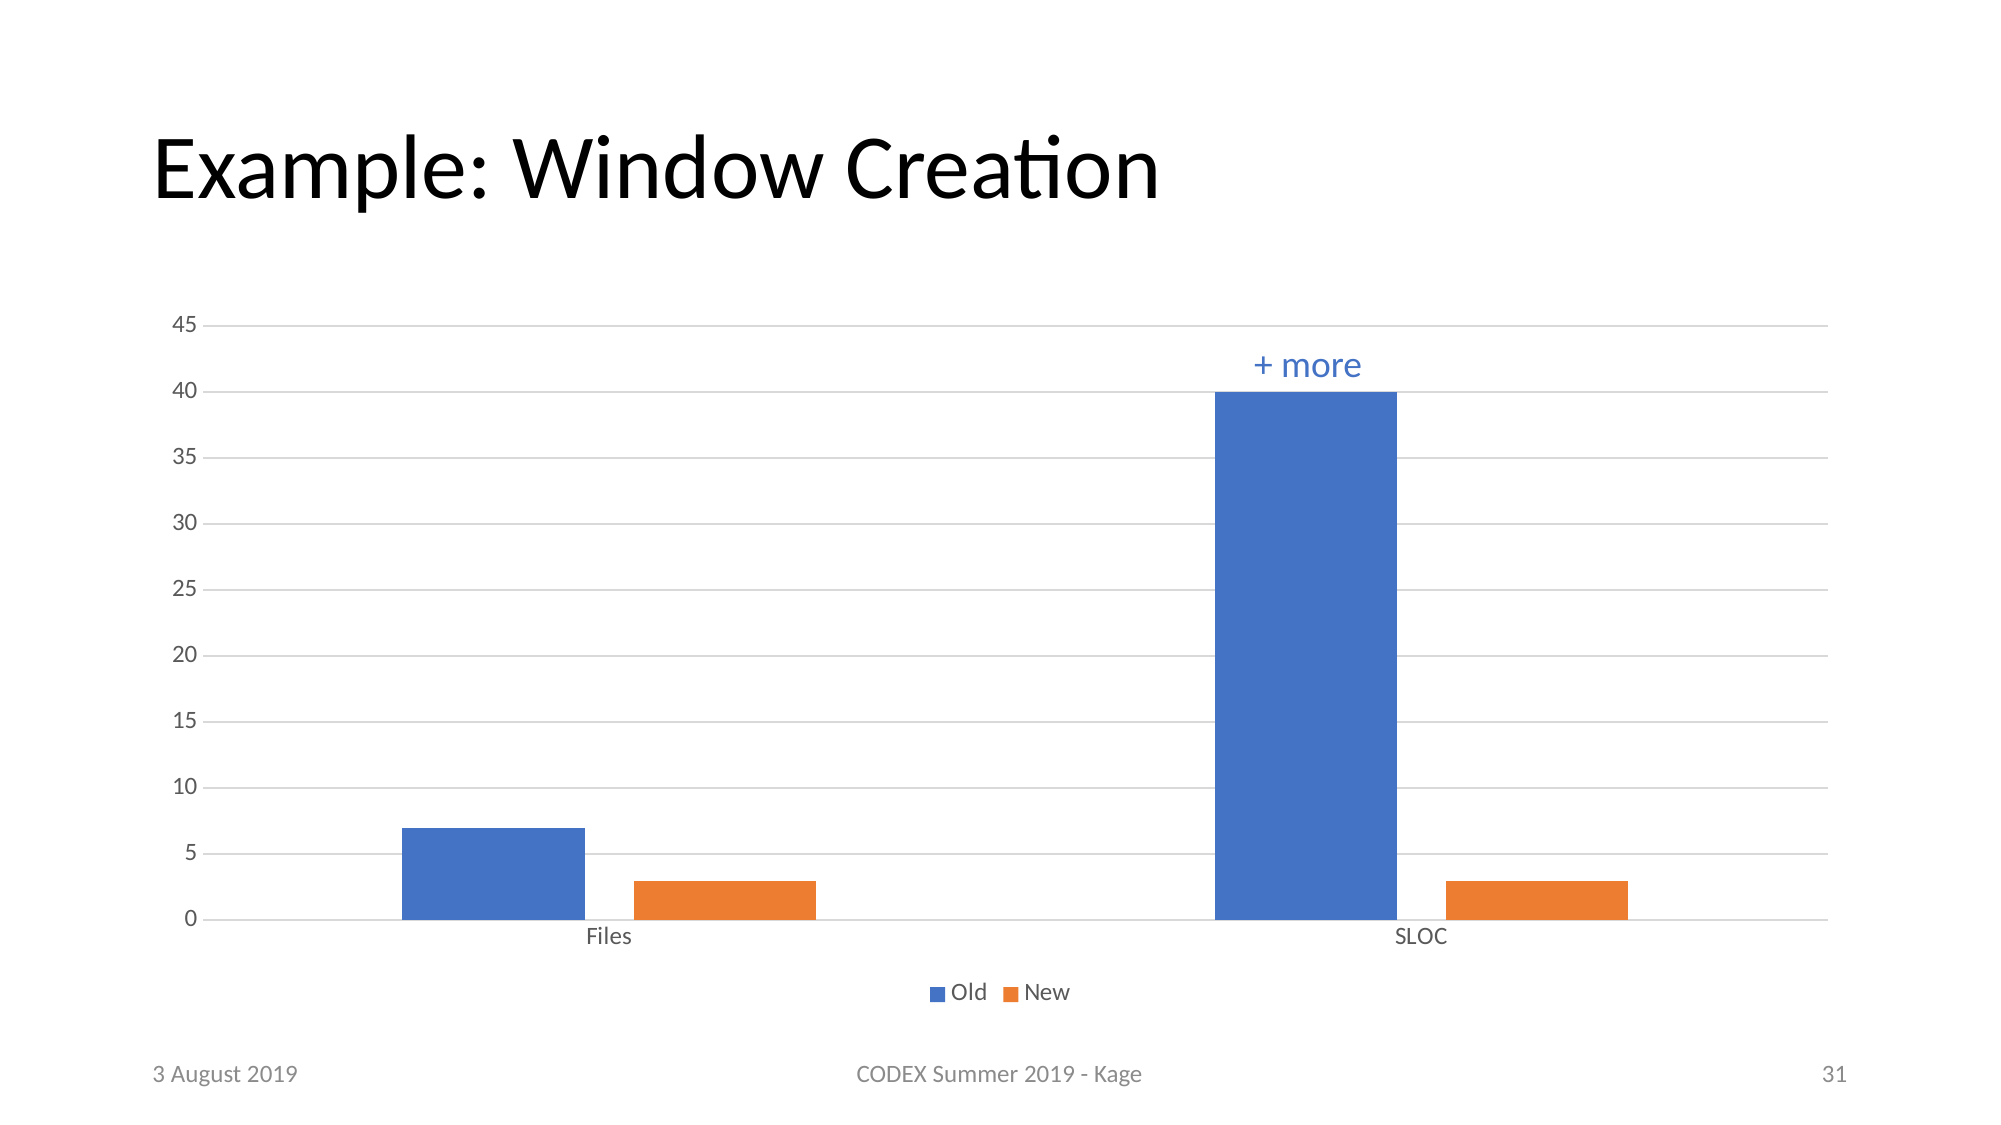

# Example: Window Creation

### Chart

| Category | Old | New |
|---|---|---|
| Files | 7.0 | 3.0 |
| SLOC | 40.0 | 3.0 |
+ more
3 August 2019
CODEX Summer 2019 - Kage
31